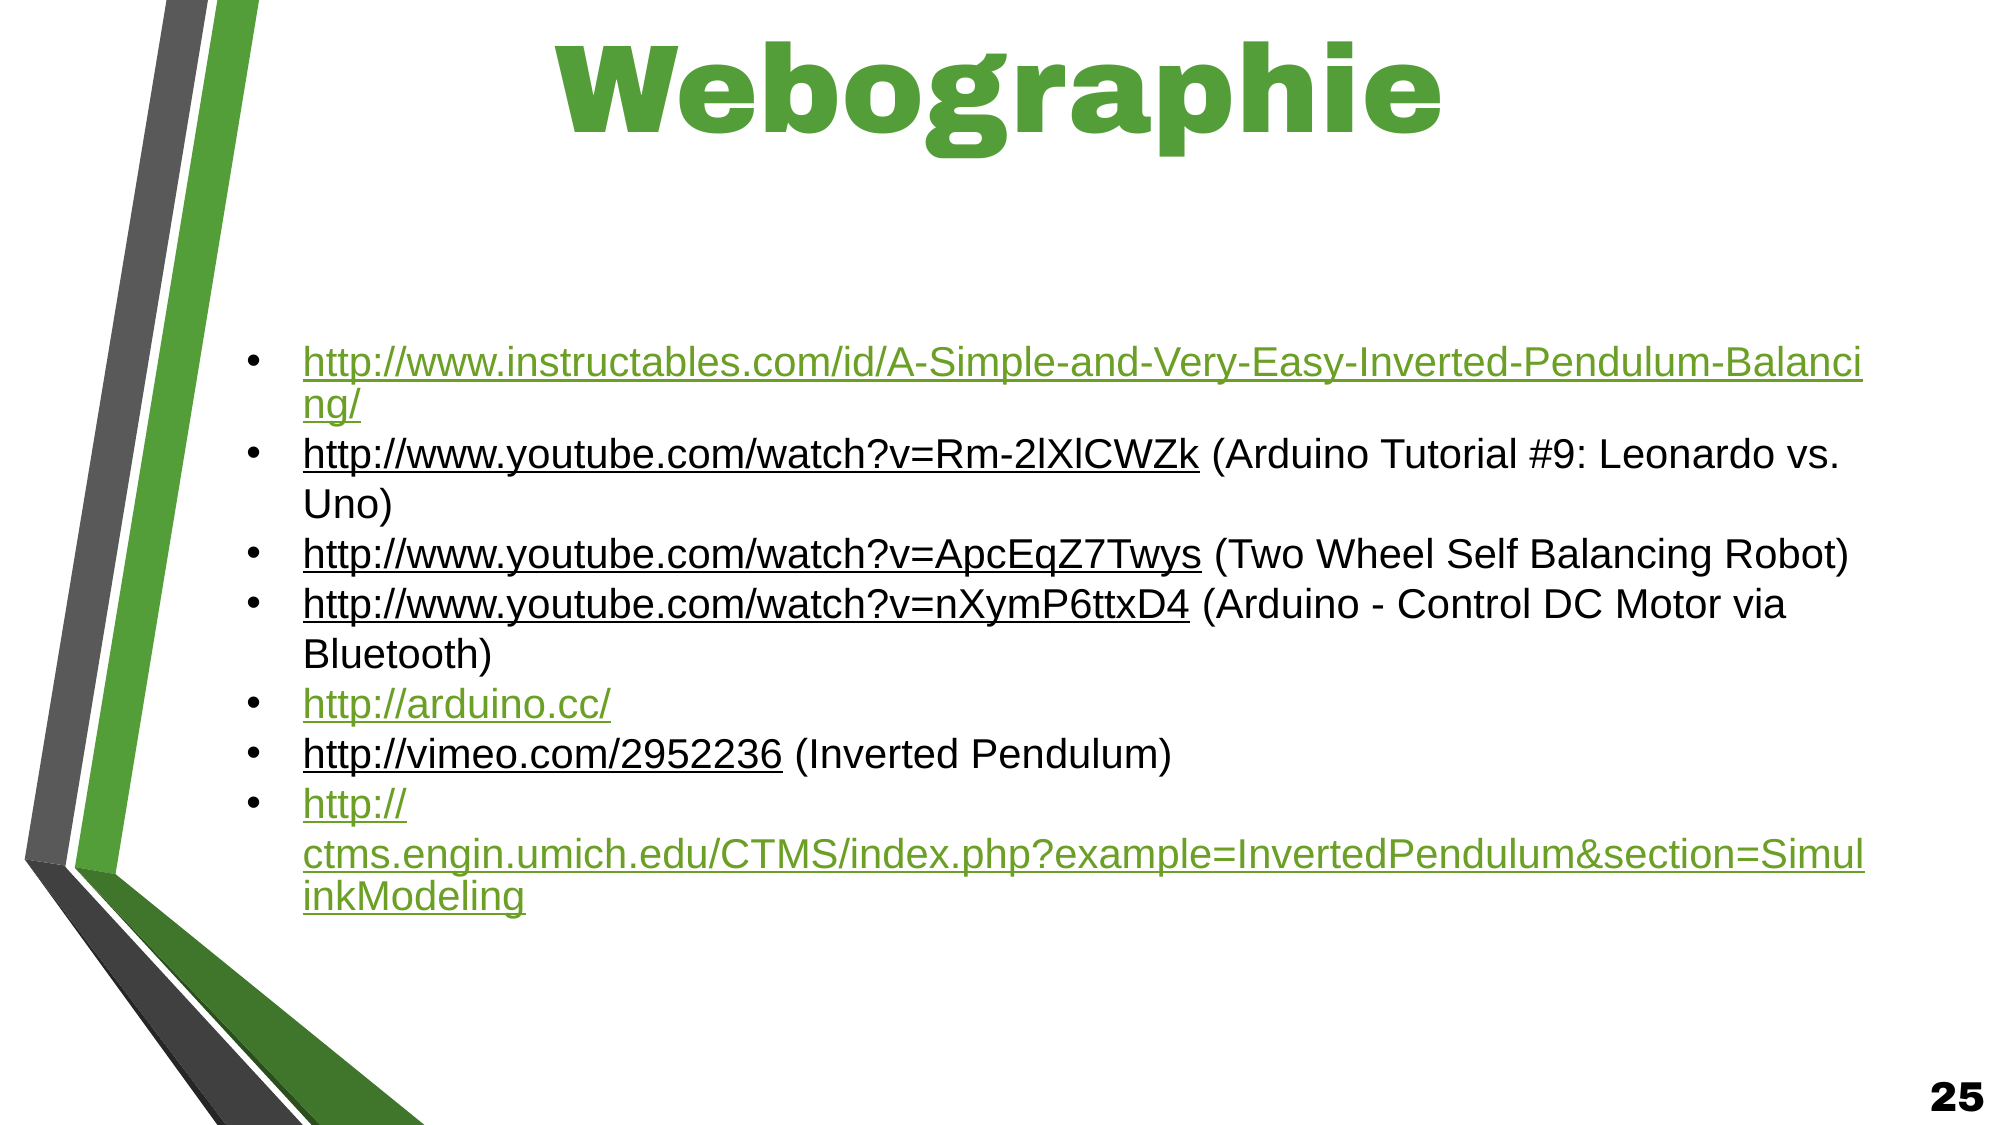

Webographie
http://www.instructables.com/id/A-Simple-and-Very-Easy-Inverted-Pendulum-Balancing/
http://www.youtube.com/watch?v=Rm-2lXlCWZk (Arduino Tutorial #9: Leonardo vs. Uno)
http://www.youtube.com/watch?v=ApcEqZ7Twys (Two Wheel Self Balancing Robot)
http://www.youtube.com/watch?v=nXymP6ttxD4 (Arduino - Control DC Motor via Bluetooth)
http://arduino.cc/
http://vimeo.com/2952236 (Inverted Pendulum)
http://ctms.engin.umich.edu/CTMS/index.php?example=InvertedPendulum&section=SimulinkModeling
25